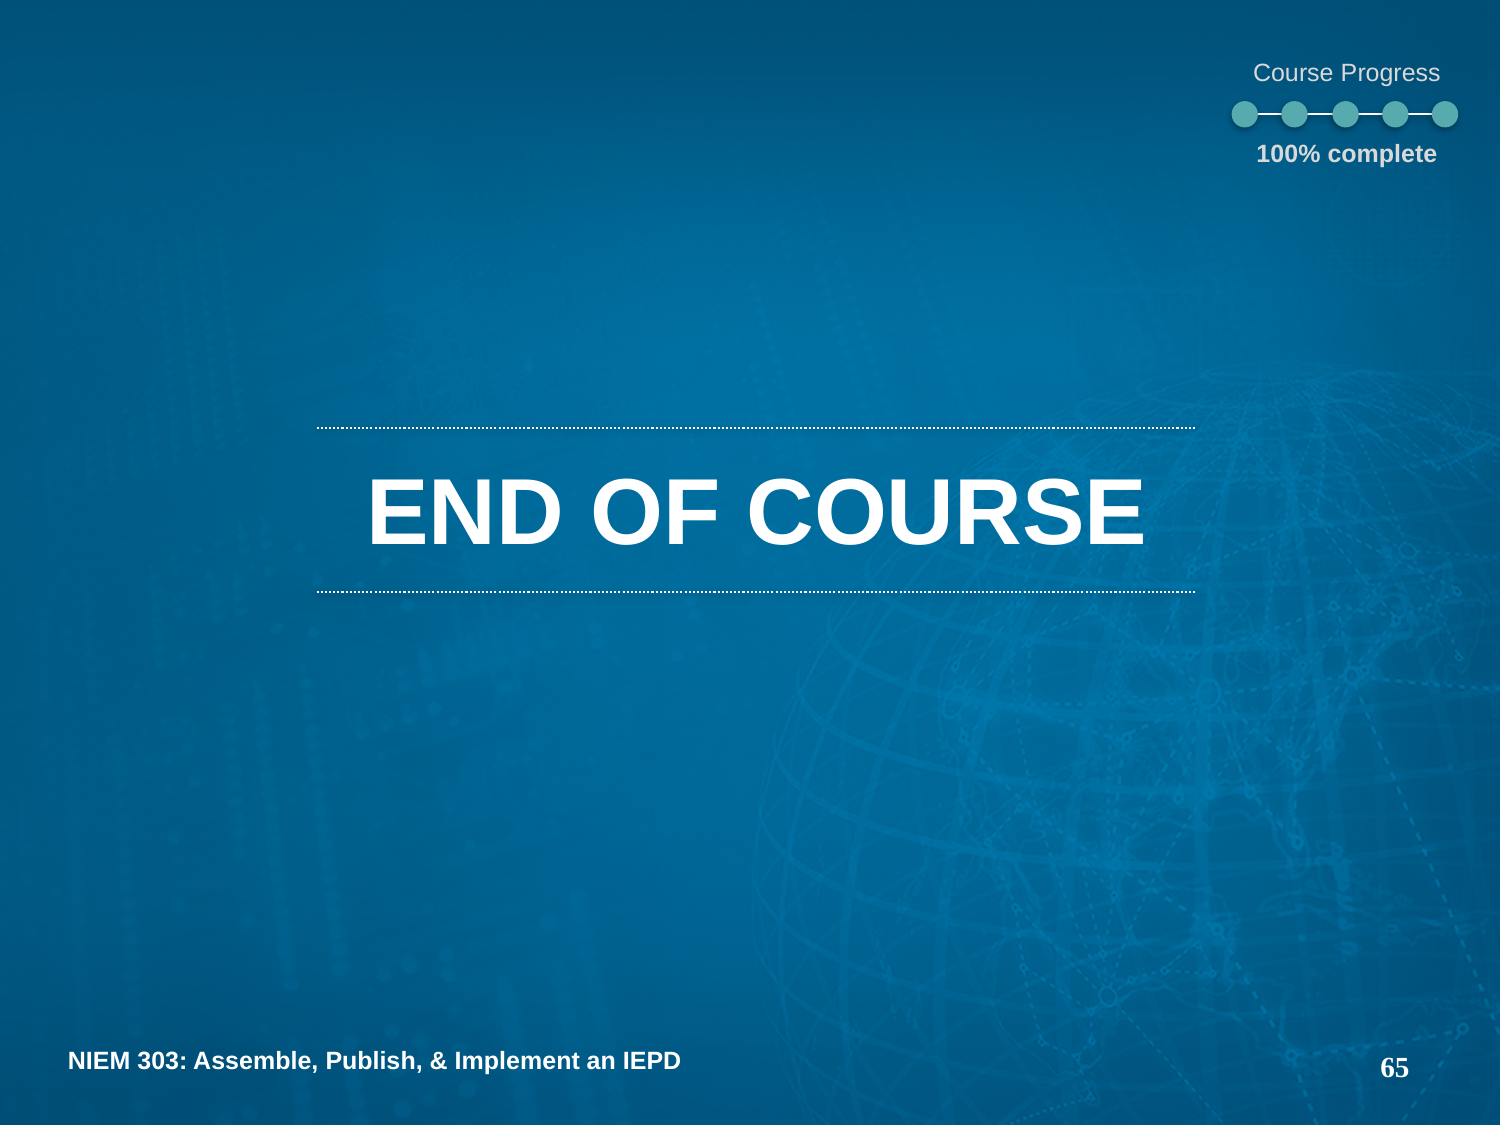

Course Progress

100% complete
# End of course
65